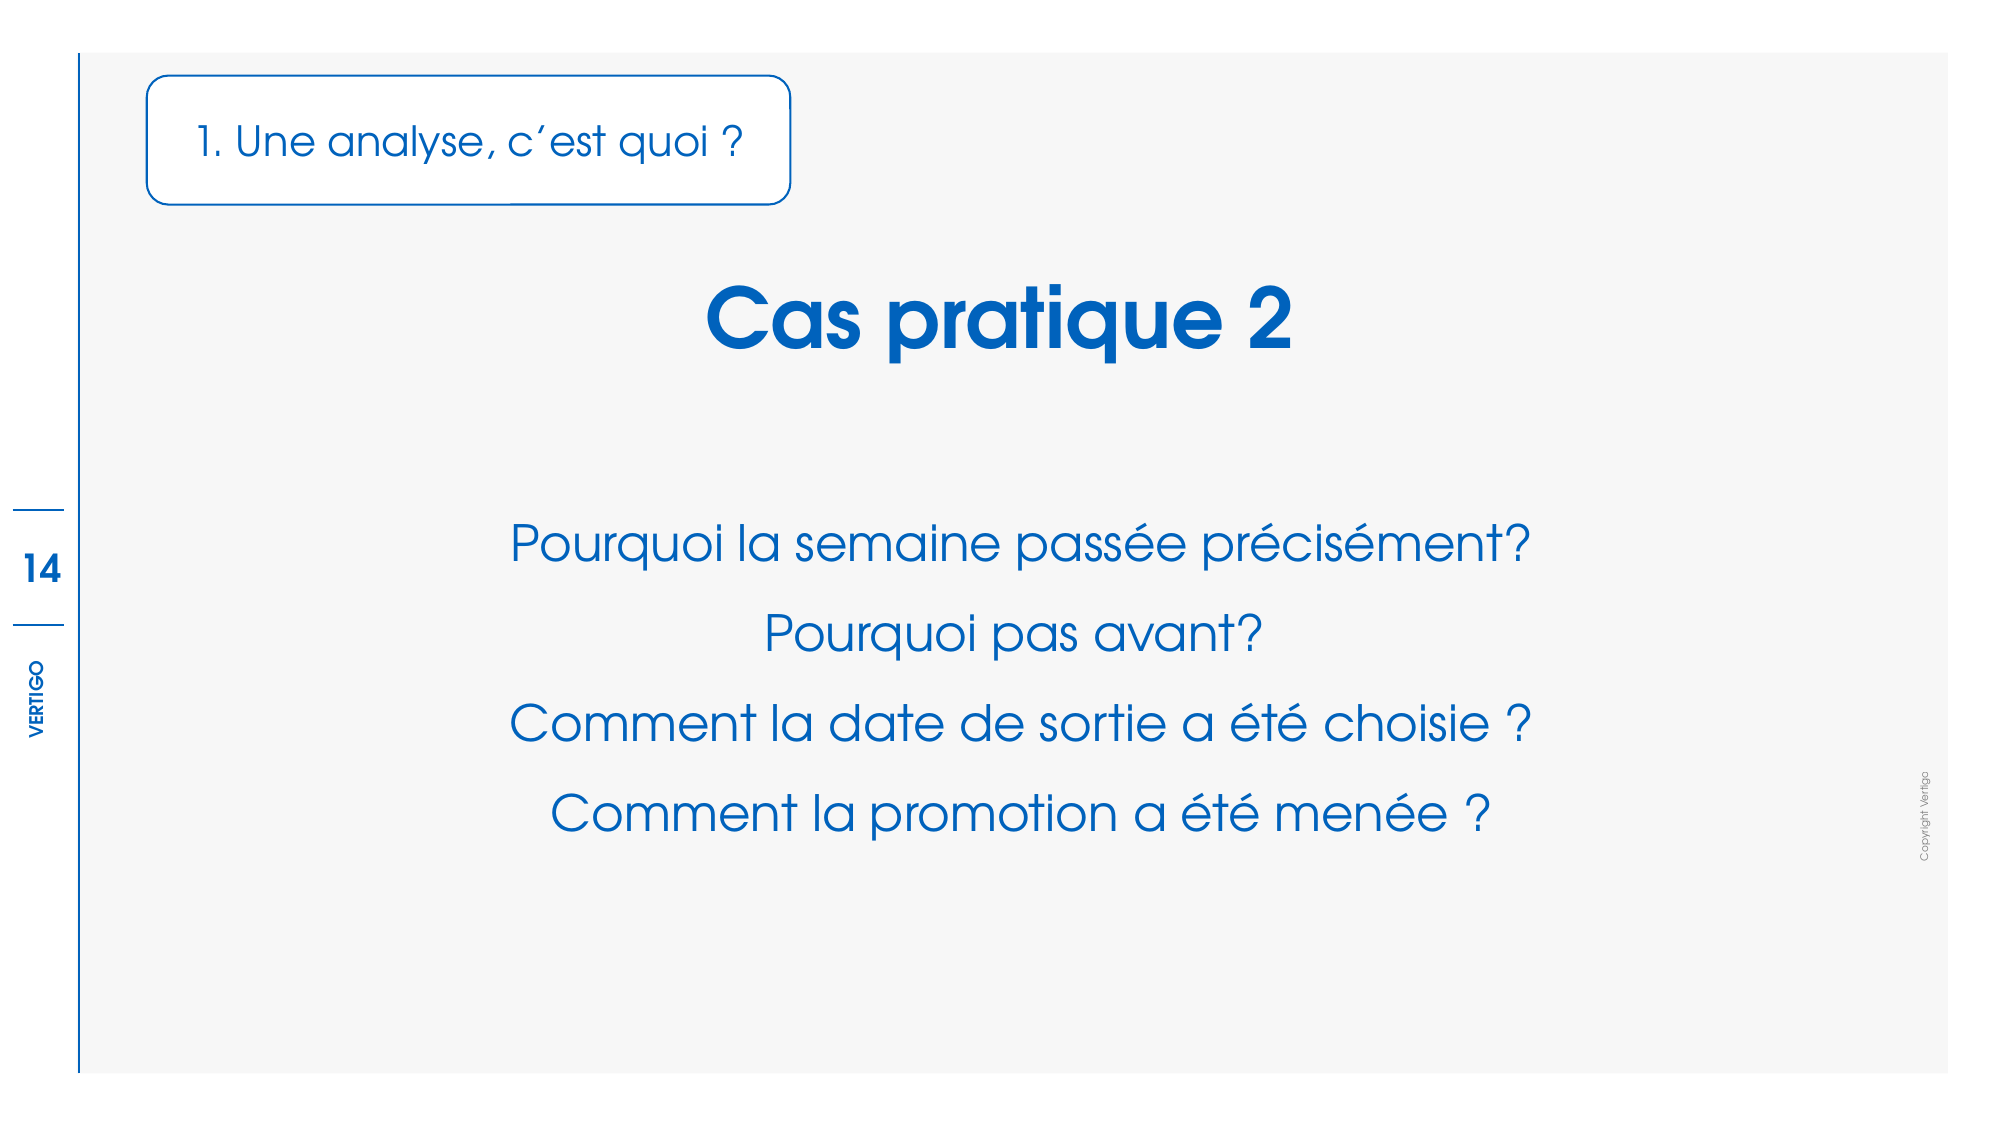

1. Une analyse, c’est quoi ?
Cas pratique 2
Pourquoi la semaine passée précisément?
Pourquoi pas avant?
Comment la date de sortie a été choisie ?
Comment la promotion a été menée ?